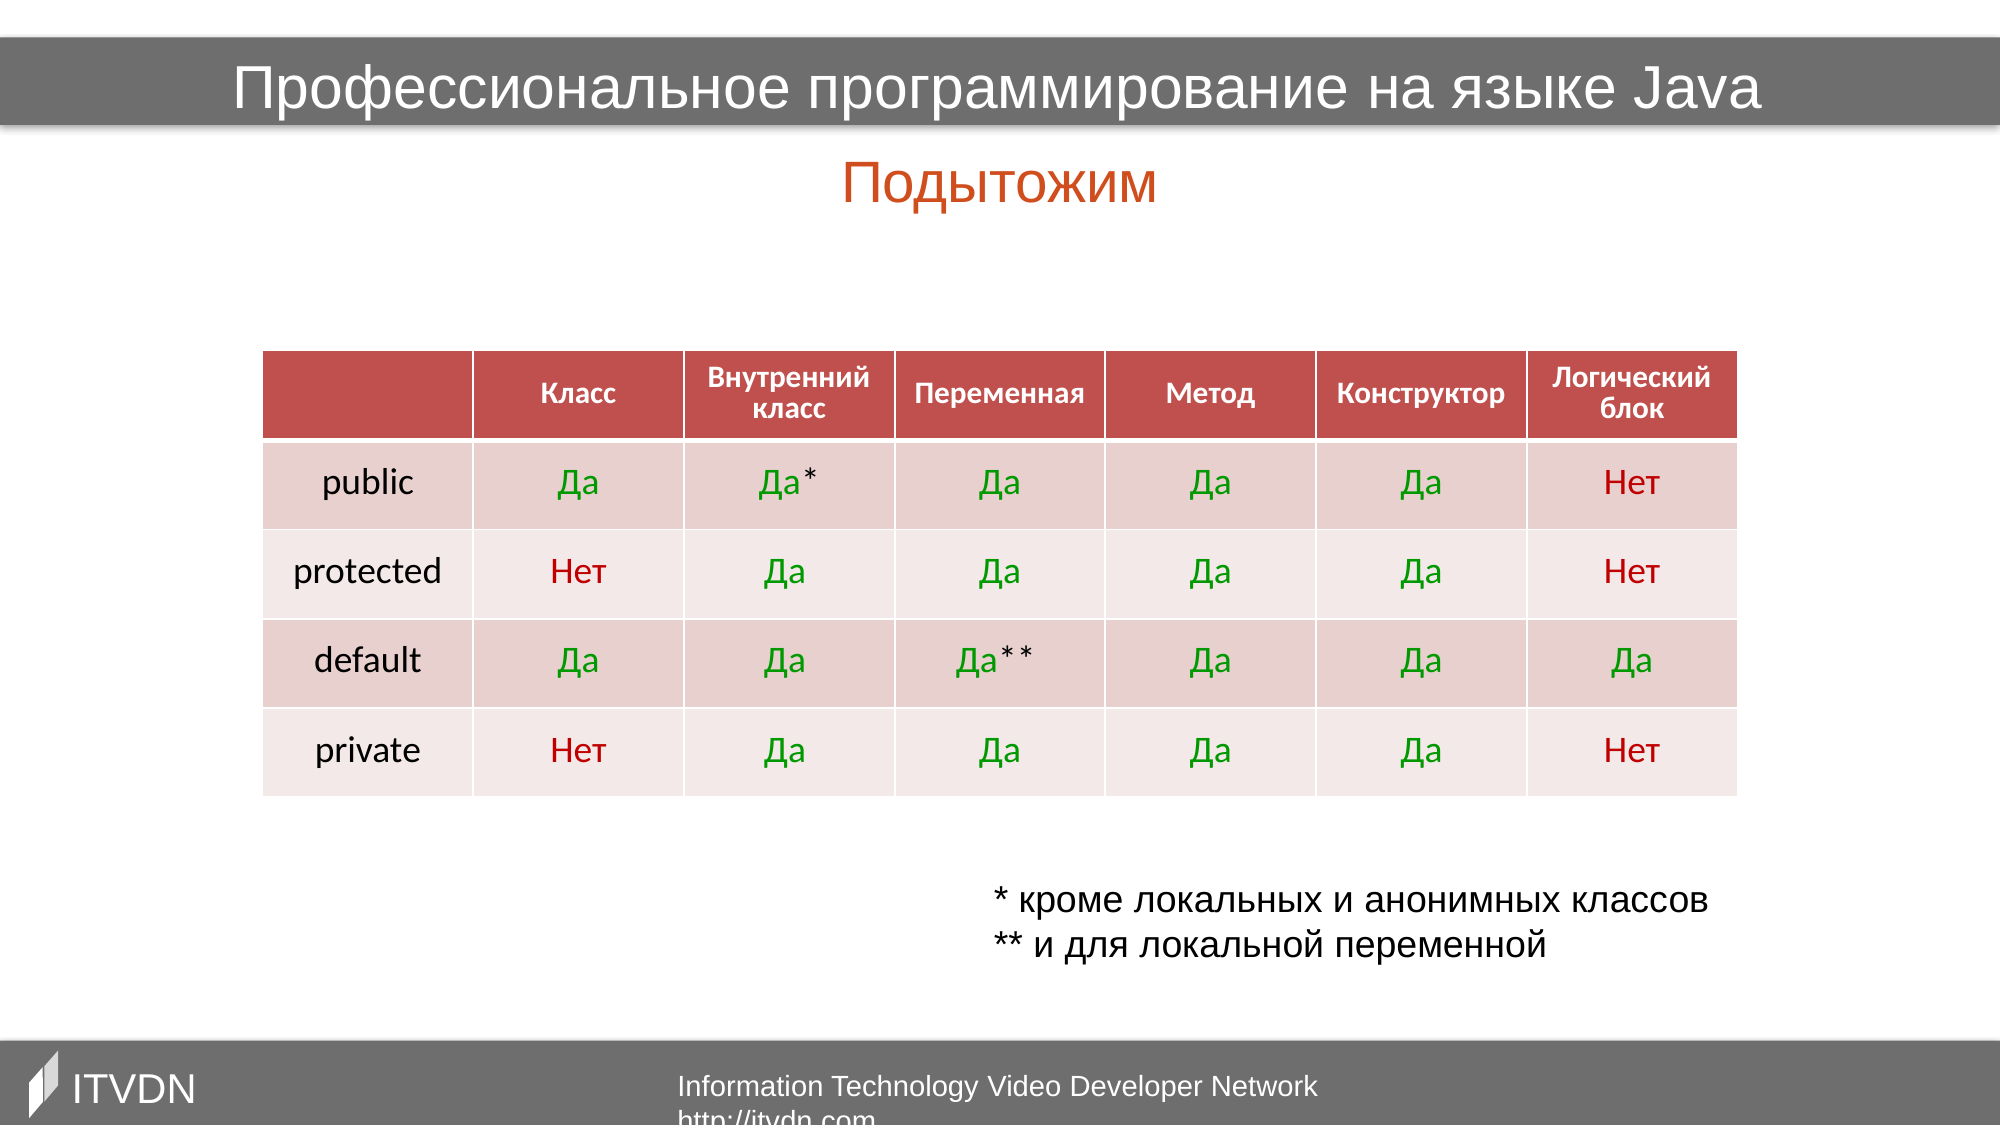

Профессиональное программирование на языке Java
Подытожим

|  | Класс | Внутренний класс | Переменная | Метод | Конструктор | Логический блок |
| --- | --- | --- | --- | --- | --- | --- |
| public | Да | Да\* | Да | Да | Да | Нет |
| protected | Нет | Да | Да | Да | Да | Нет |
| default | Да | Да | Да\*\* | Да | Да | Да |
| private | Нет | Да | Да | Да | Да | Нет |
* кроме локальных и анонимных классов
** и для локальной переменной

ITVDN
Information Technology Video Developer Network                                                       http://itvdn.com